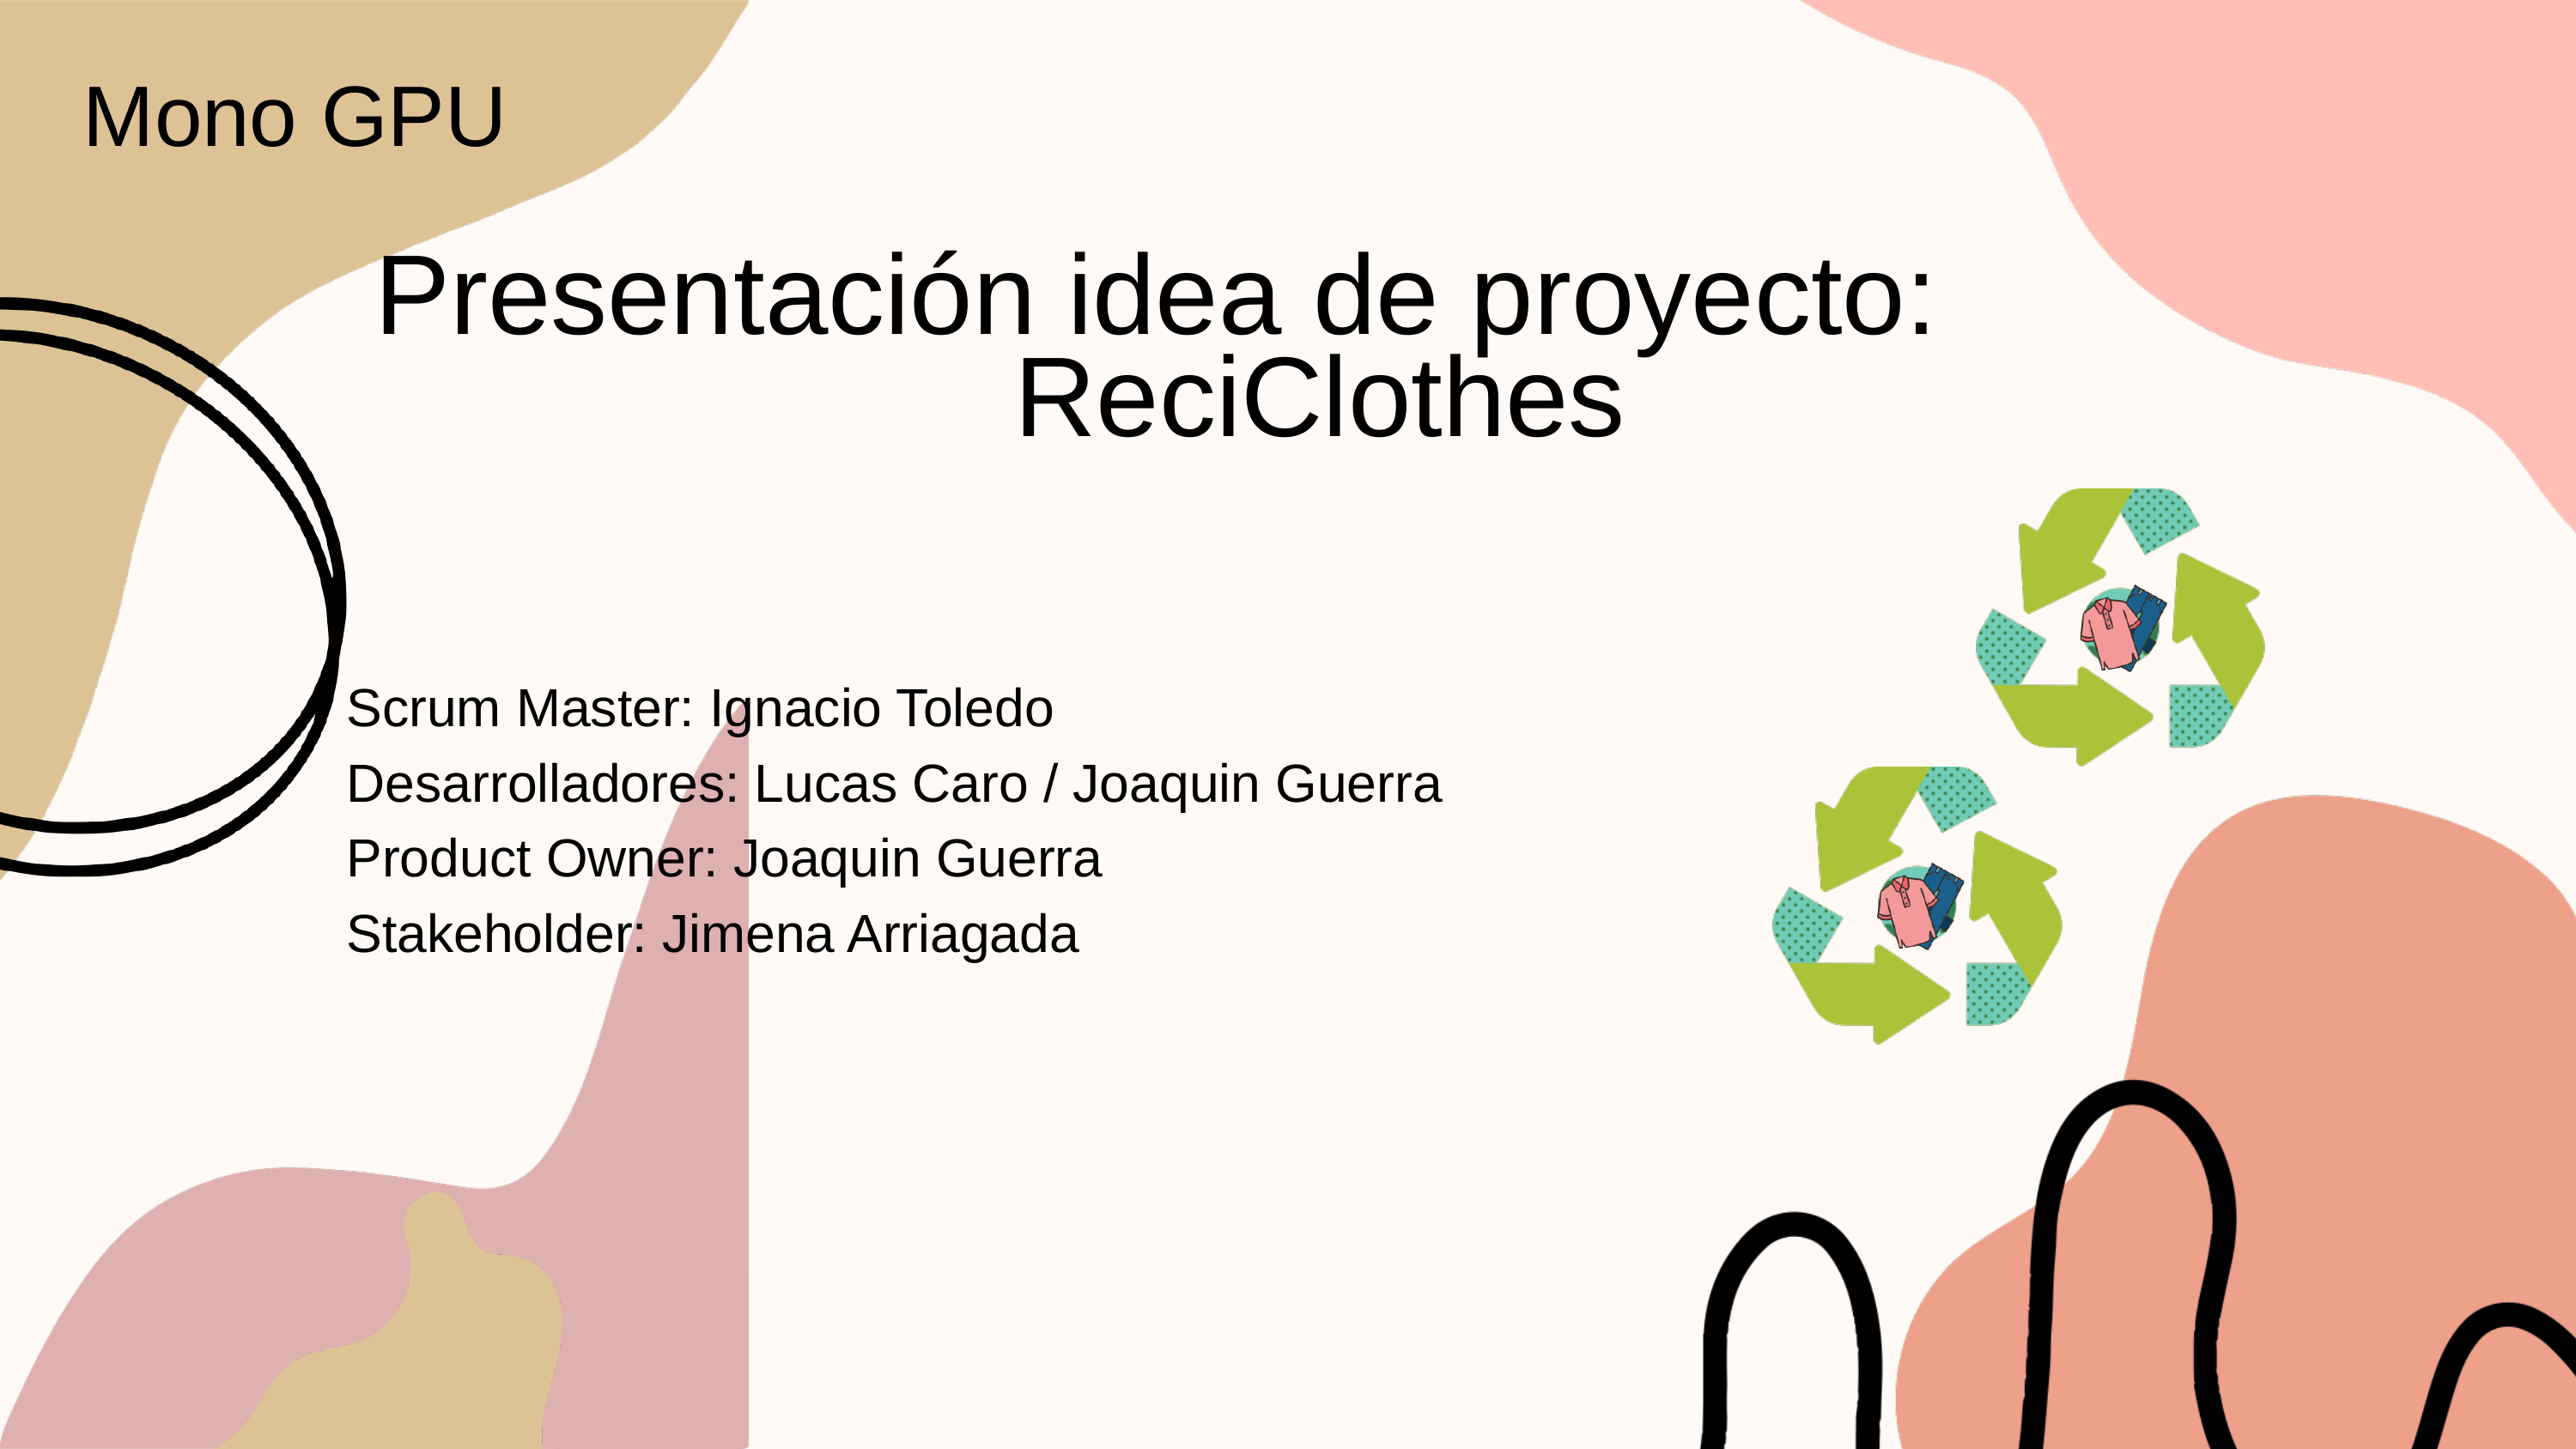

Mono GPU
Presentación idea de proyecto:
ReciClothes

Scrum Master: Ignacio Toledo
Desarrolladores: Lucas Caro / Joaquin Guerra
Product Owner: Joaquin Guerra
Stakeholder: Jimena Arriagada